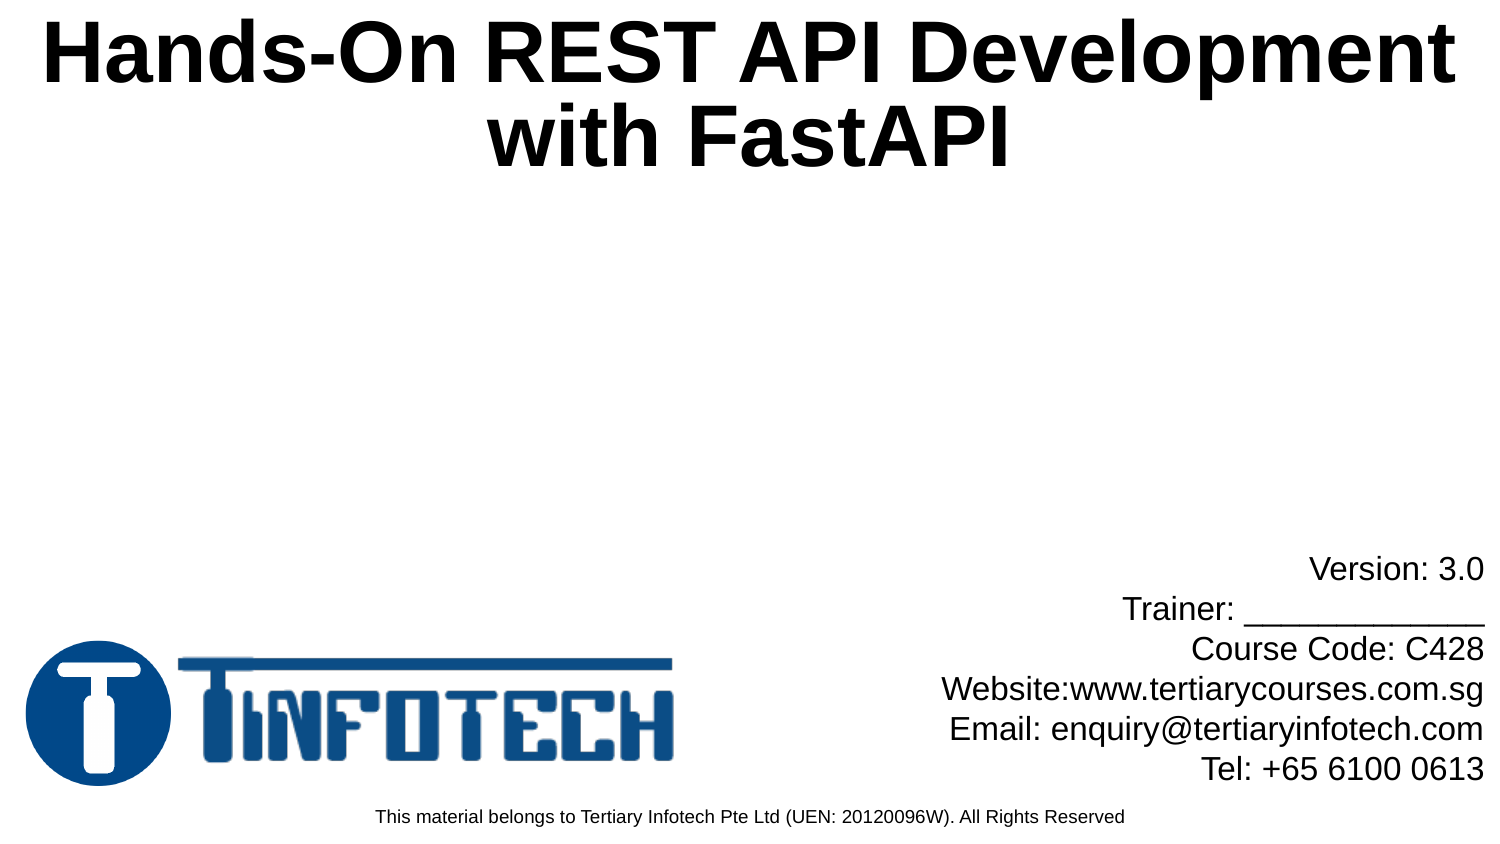

# Hands-On REST API Development with FastAPI
Version: 3.0
Trainer: _____________
Course Code: C428
Website:www.tertiarycourses.com.sg
Email: enquiry@tertiaryinfotech.com
Tel: +65 6100 0613